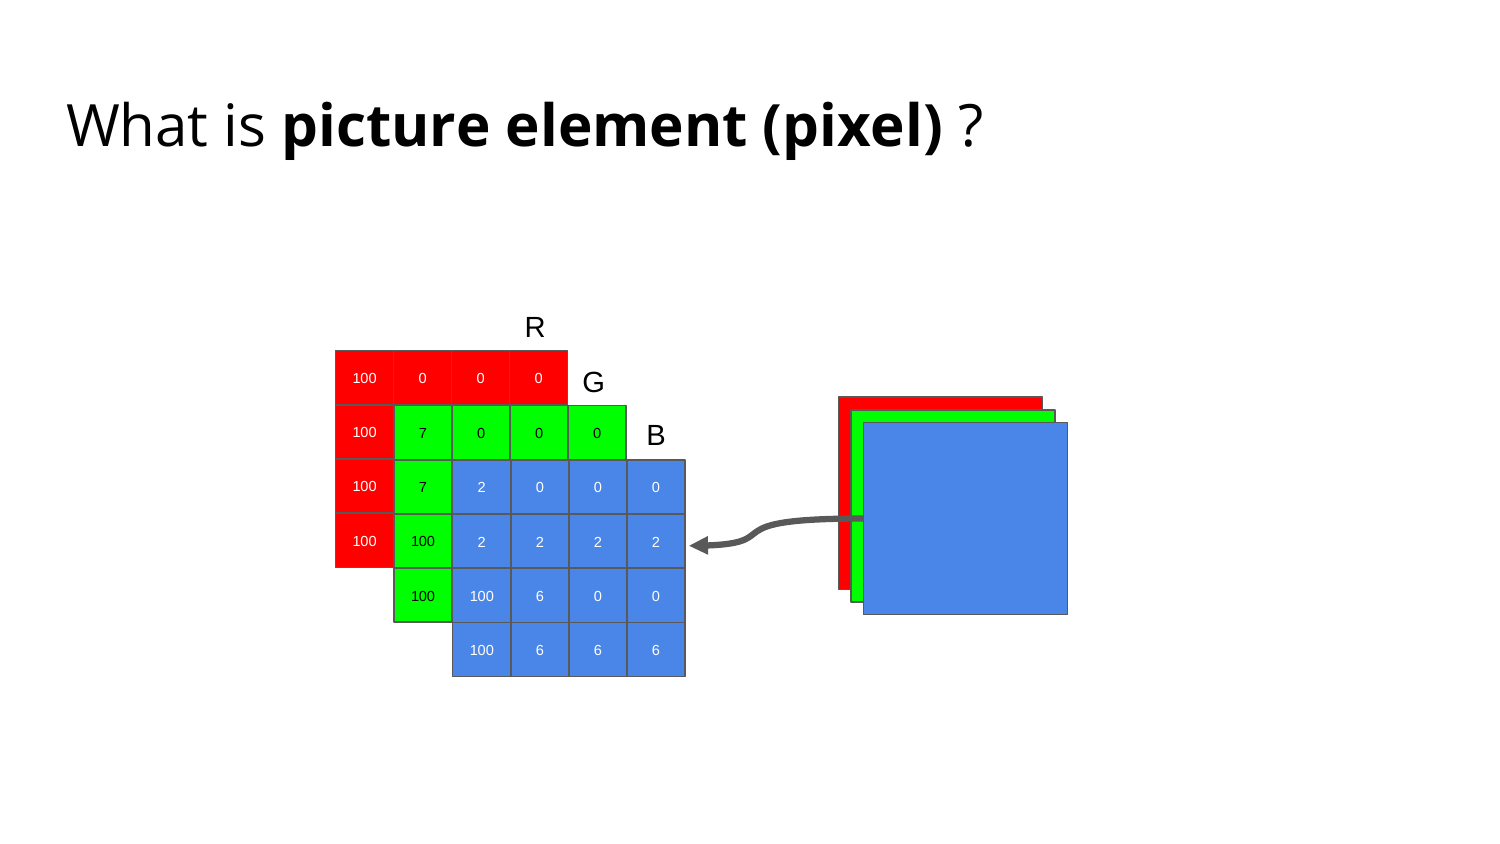

# What is picture element (pixel) ?
R
G
100
0
0
0
100

100

100

B
7
0
0
0
7

100

100

2
0
0
0
2
2
2
2
100
6
0
0
100
6
6
6